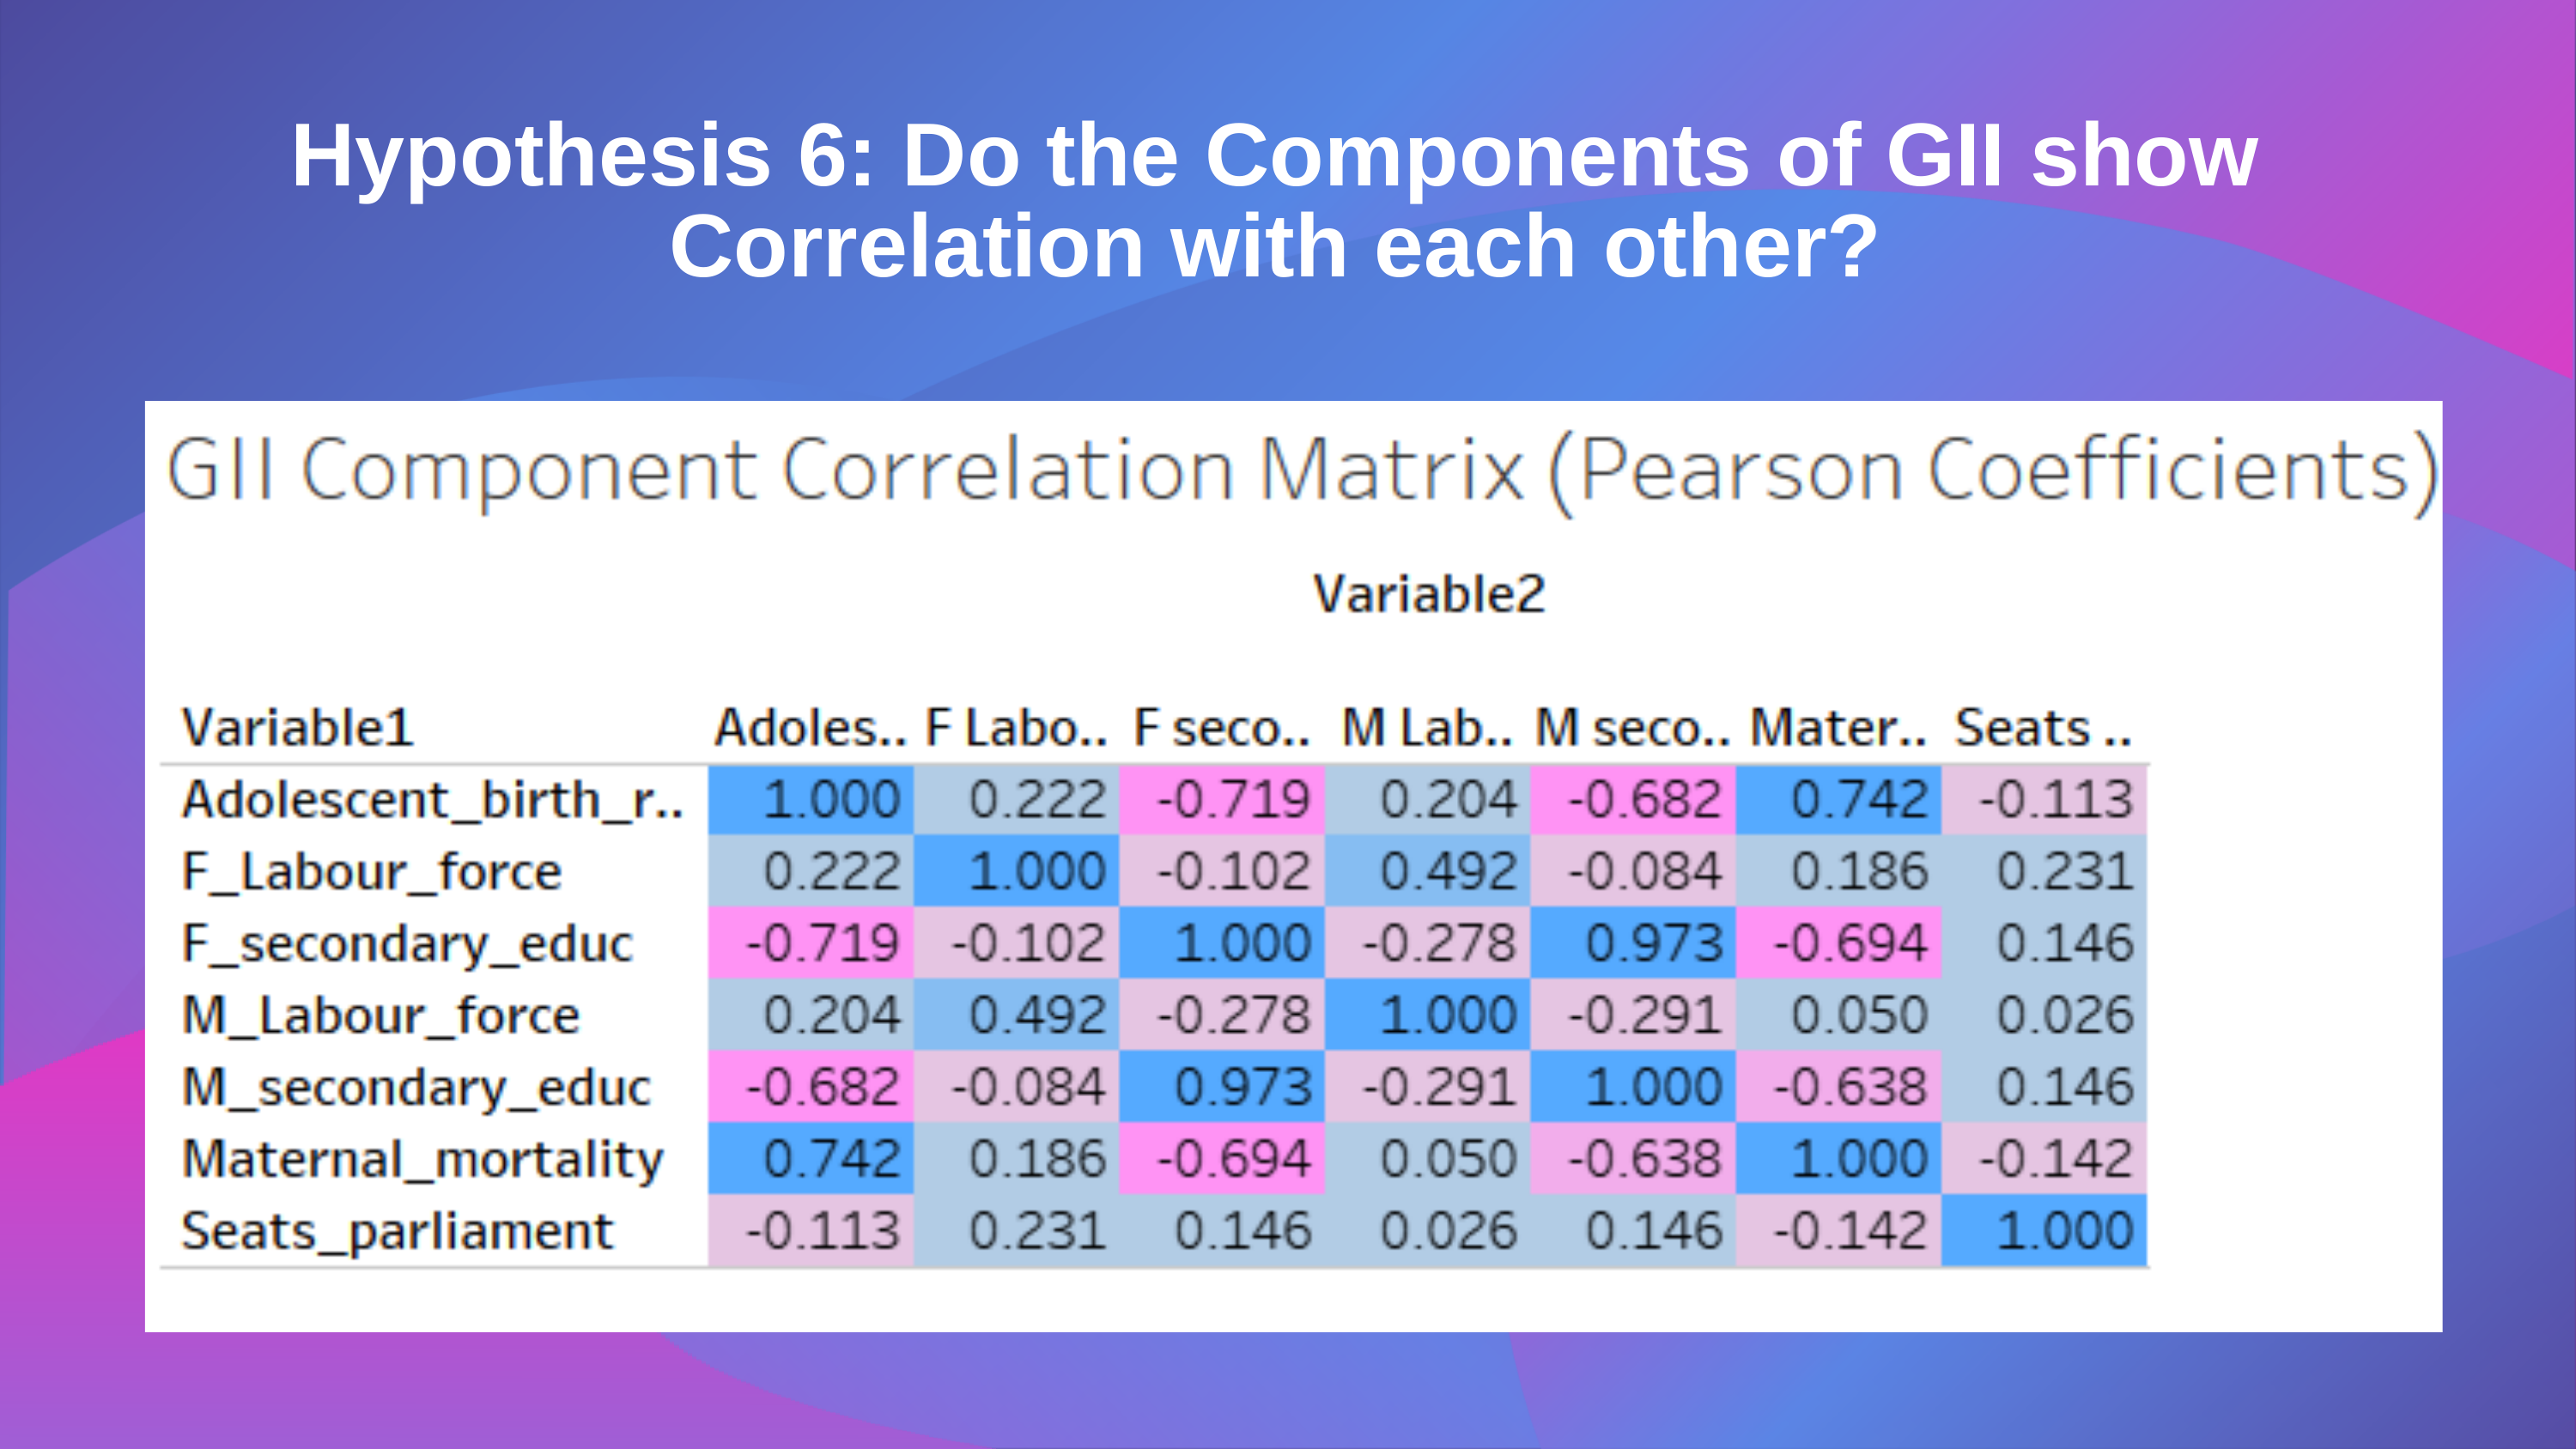

Hypothesis 6: Do the Components of GII show Correlation with each other?